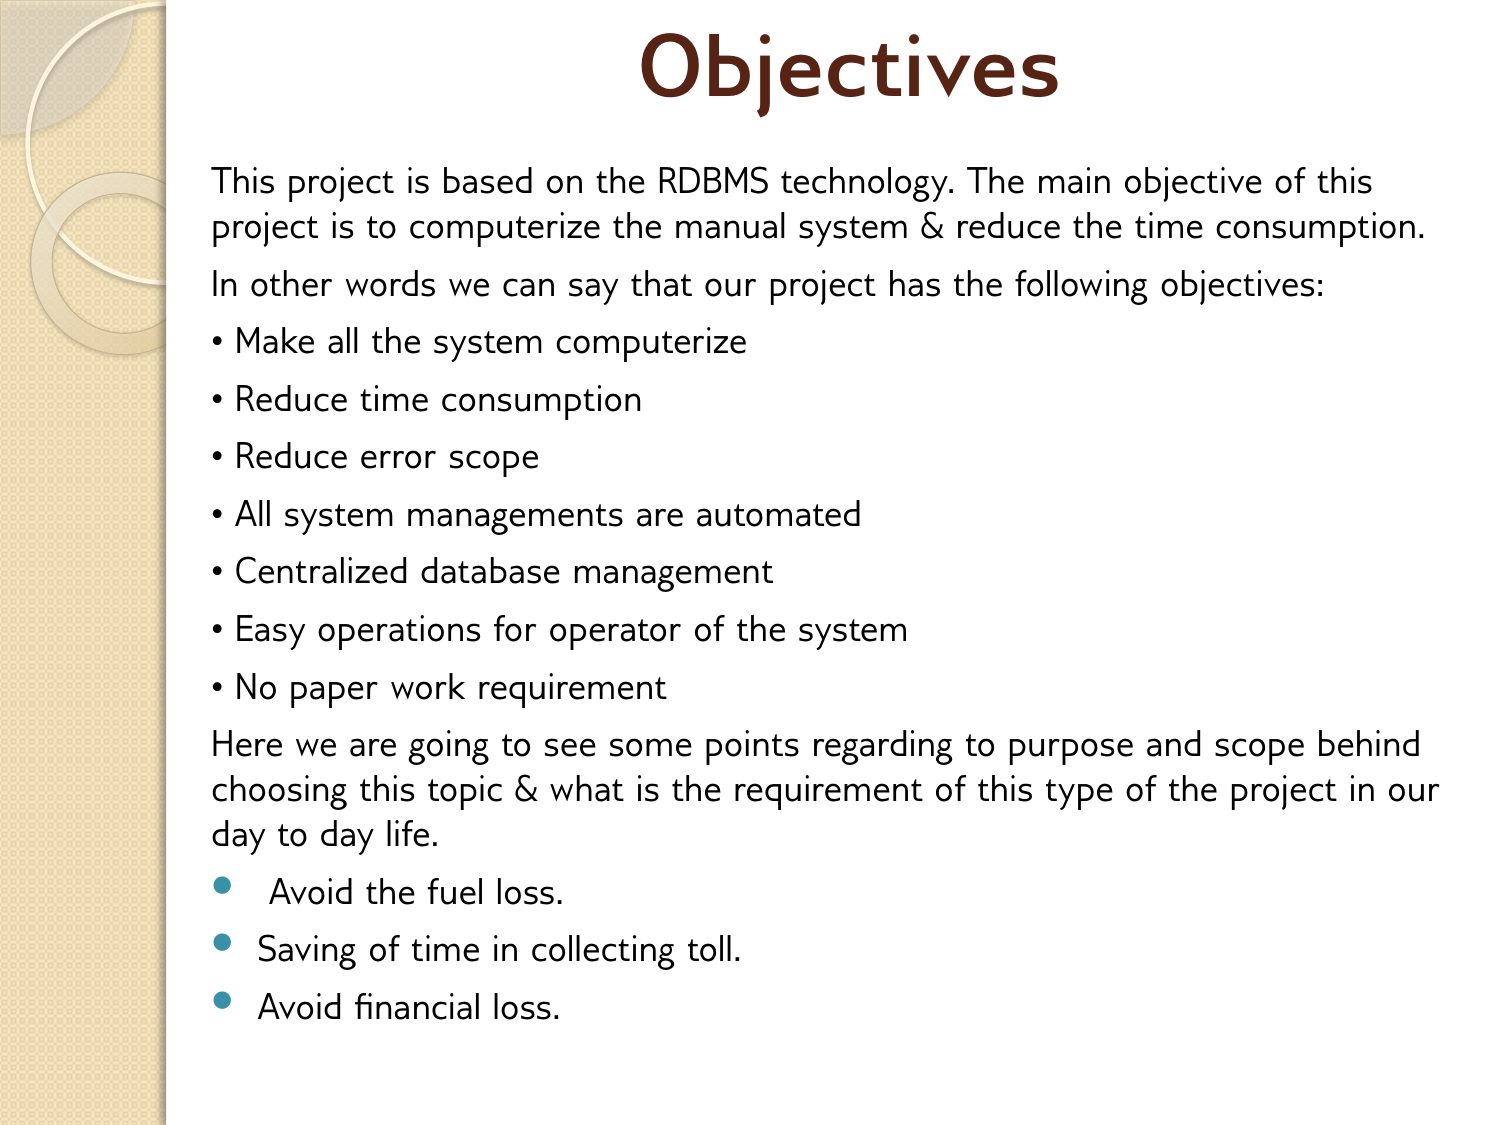

# Objectives
This project is based on the RDBMS technology. The main objective of this project is to computerize the manual system & reduce the time consumption.
In other words we can say that our project has the following objectives:
• Make all the system computerize
• Reduce time consumption
• Reduce error scope
• All system managements are automated
• Centralized database management
• Easy operations for operator of the system
• No paper work requirement
Here we are going to see some points regarding to purpose and scope behind choosing this topic & what is the requirement of this type of the project in our day to day life.
 Avoid the fuel loss.
Saving of time in collecting toll.
Avoid financial loss.